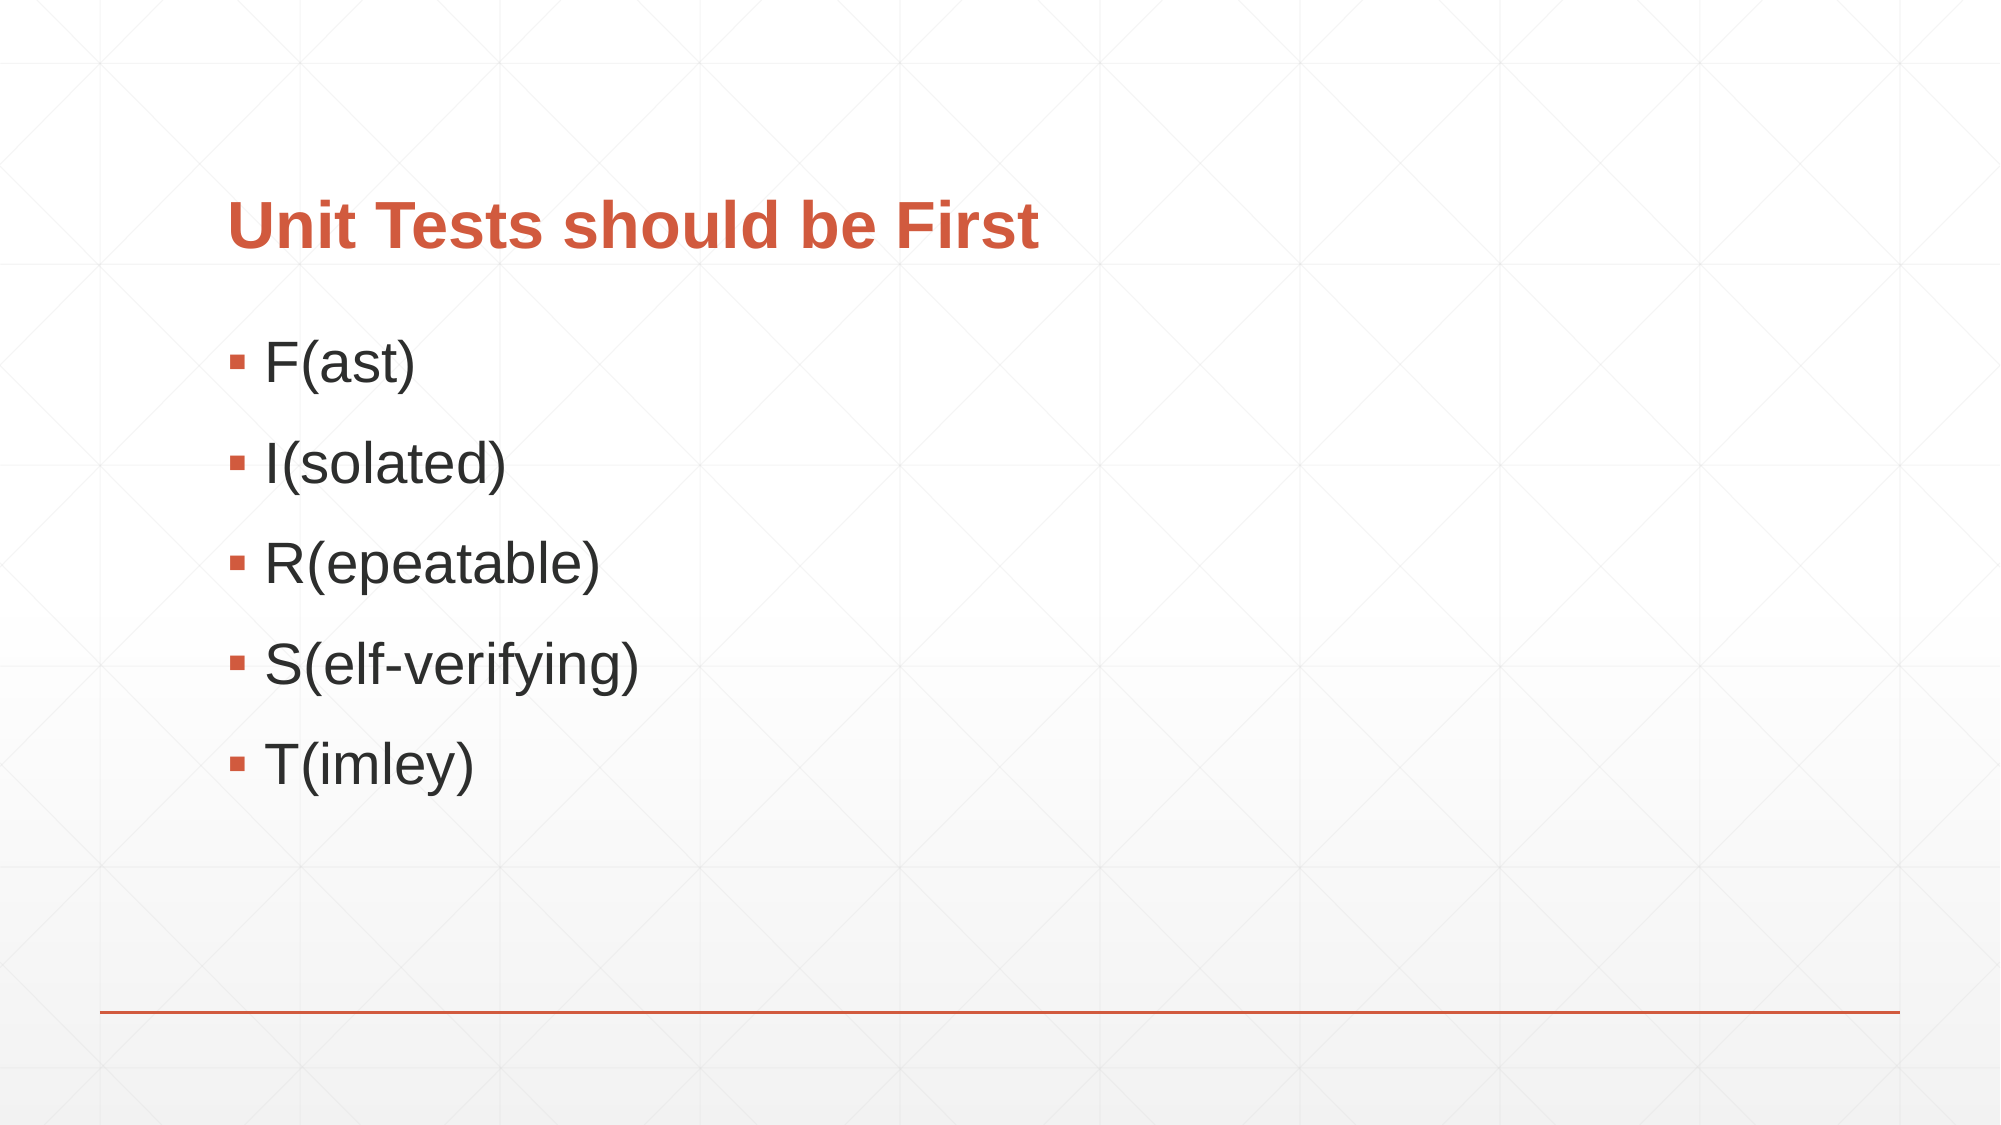

# Unit Tests should be First
F(ast)
I(solated)
R(epeatable)
S(elf-verifying)
T(imley)